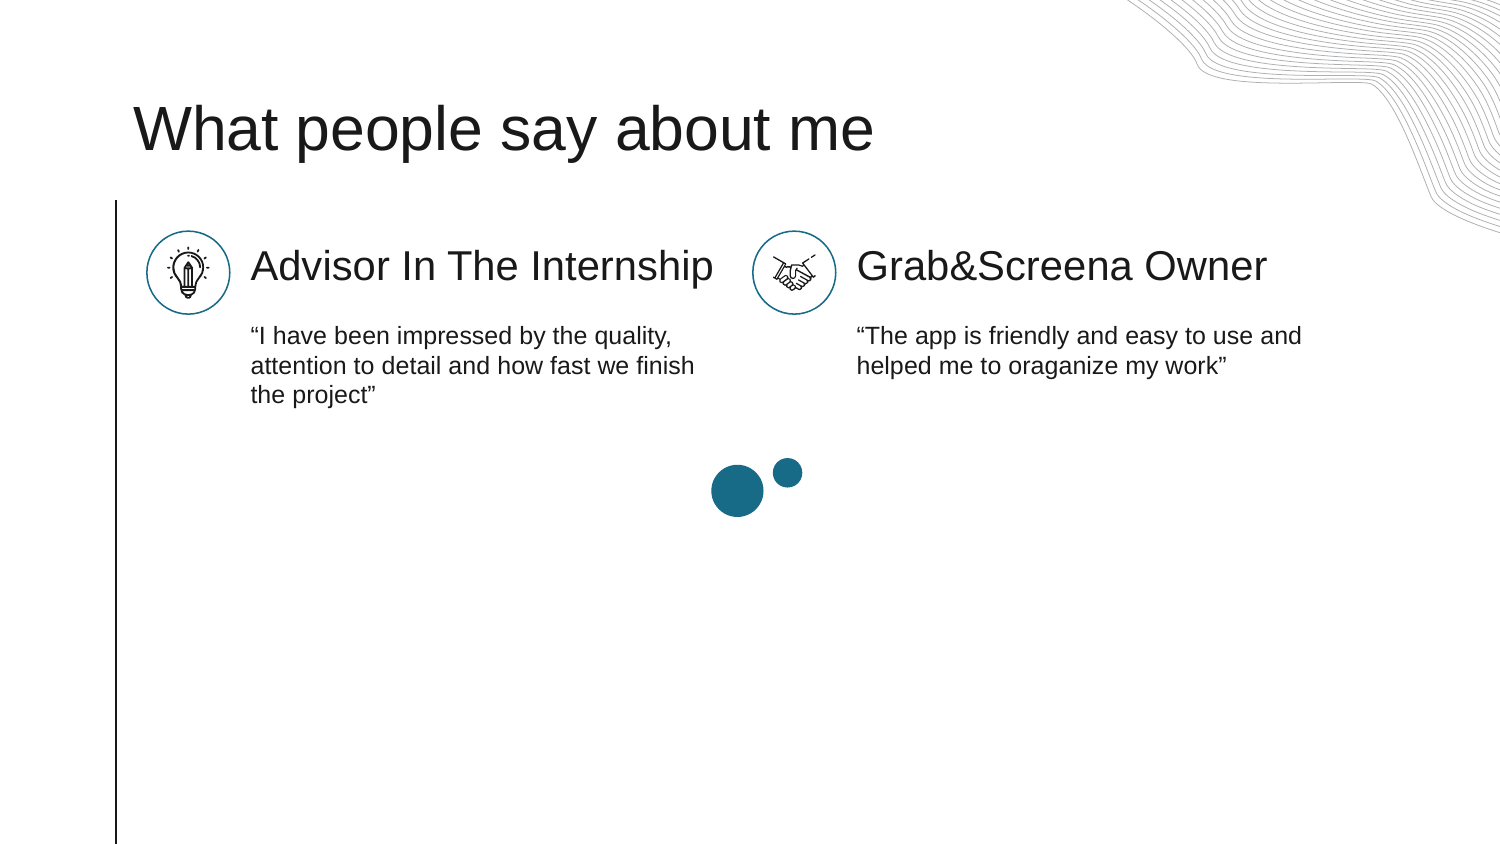

# What people say about me

Advisor In The Internship
Grab&Screena Owner

“I have been impressed by the quality, attention to detail and how fast we finish the project”
“The app is friendly and easy to use and helped me to oraganize my work”